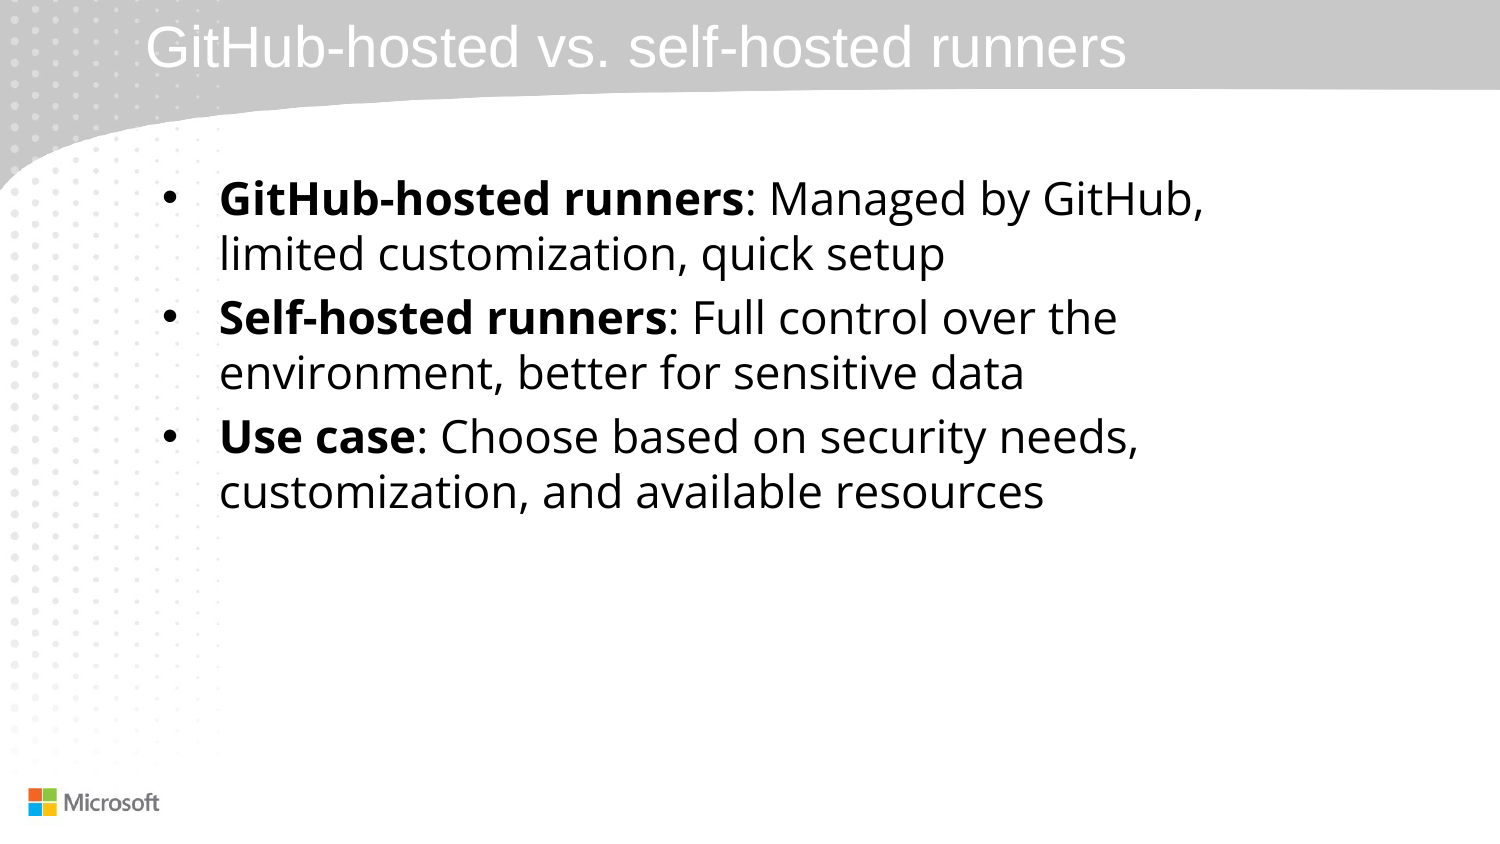

# GitHub-hosted vs. self-hosted runners
GitHub-hosted runners: Managed by GitHub, limited customization, quick setup
Self-hosted runners: Full control over the environment, better for sensitive data
Use case: Choose based on security needs, customization, and available resources